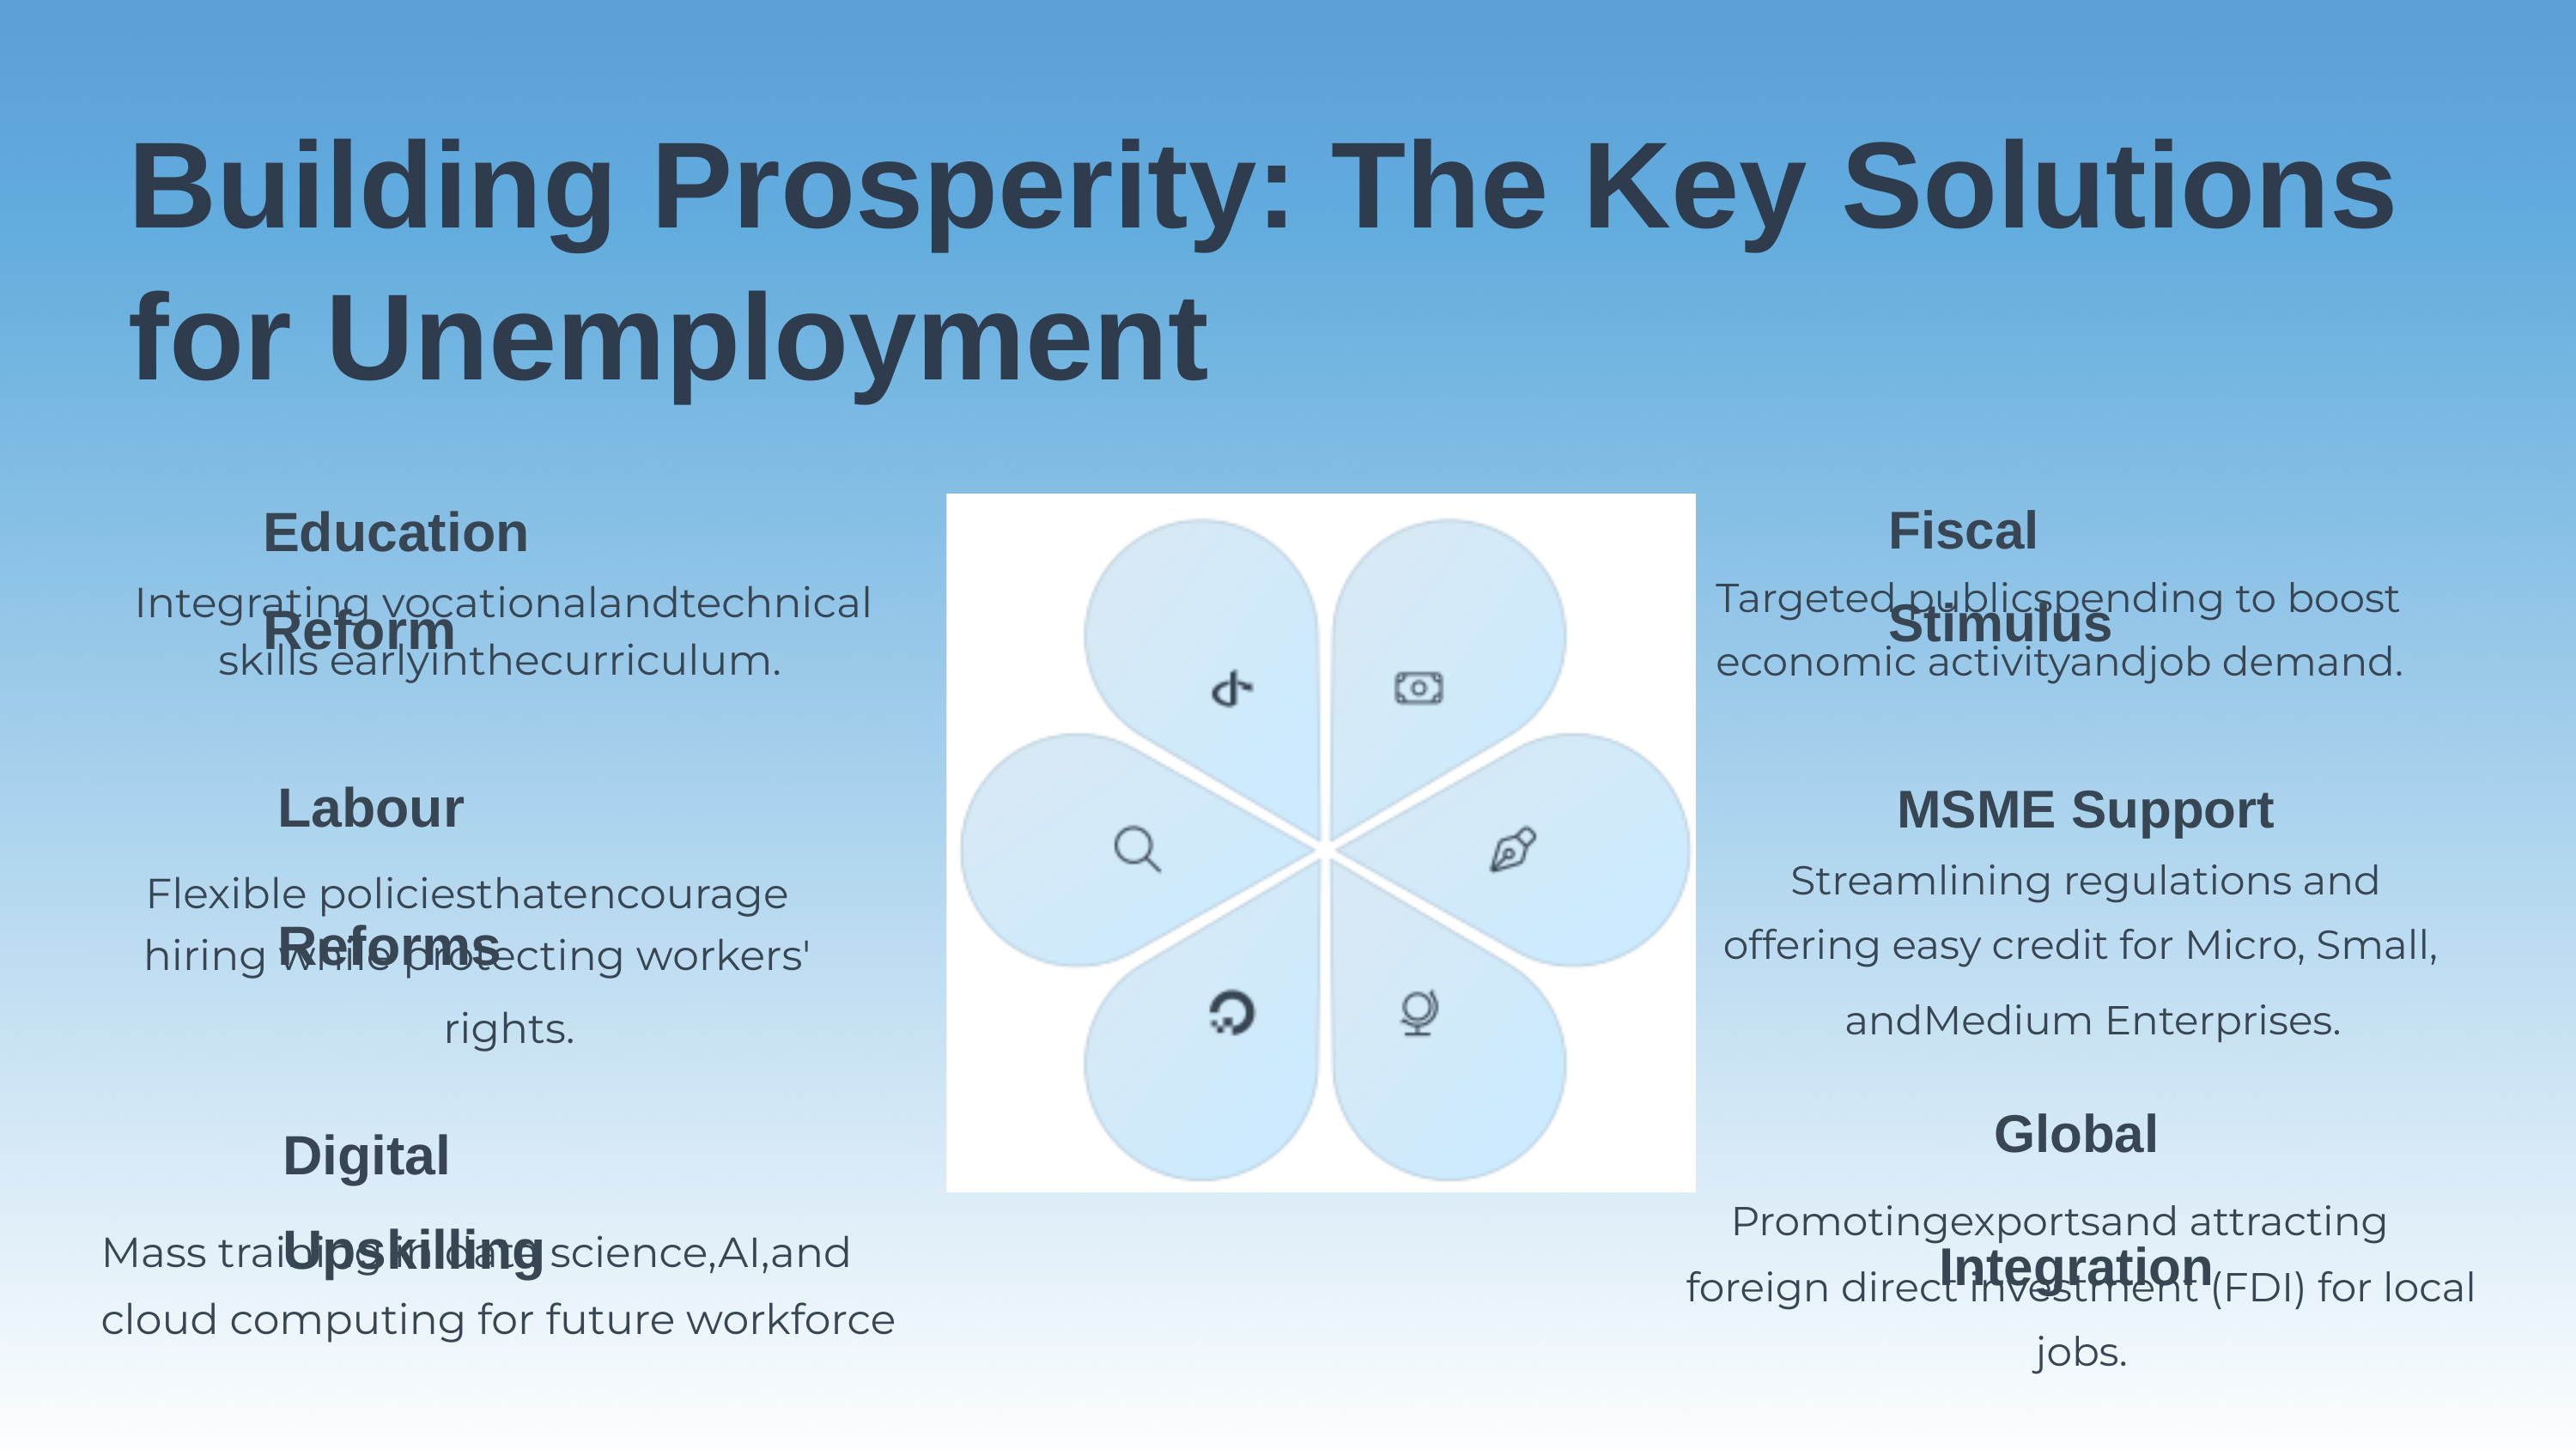

Building Prosperity: The Key Solutions for Unemployment

Education Reform
Fiscal Stimulus

Targeted publicspending to boost
Integrating vocationalandtechnical

skills earlyinthecurriculum.
economic activityandjob demand.
Labour Reforms
MSME Support
Streamlining regulations and offering easy credit for Micro, Small,

Flexible policiesthatencourage

hiring while protecting workers'

andMedium Enterprises.
rights.
Global Integration
Digital Upskilling
Promotingexportsand attracting

Mass training in data science,AI,and cloud computing for future workforce
foreign direct investment (FDI) for local jobs.